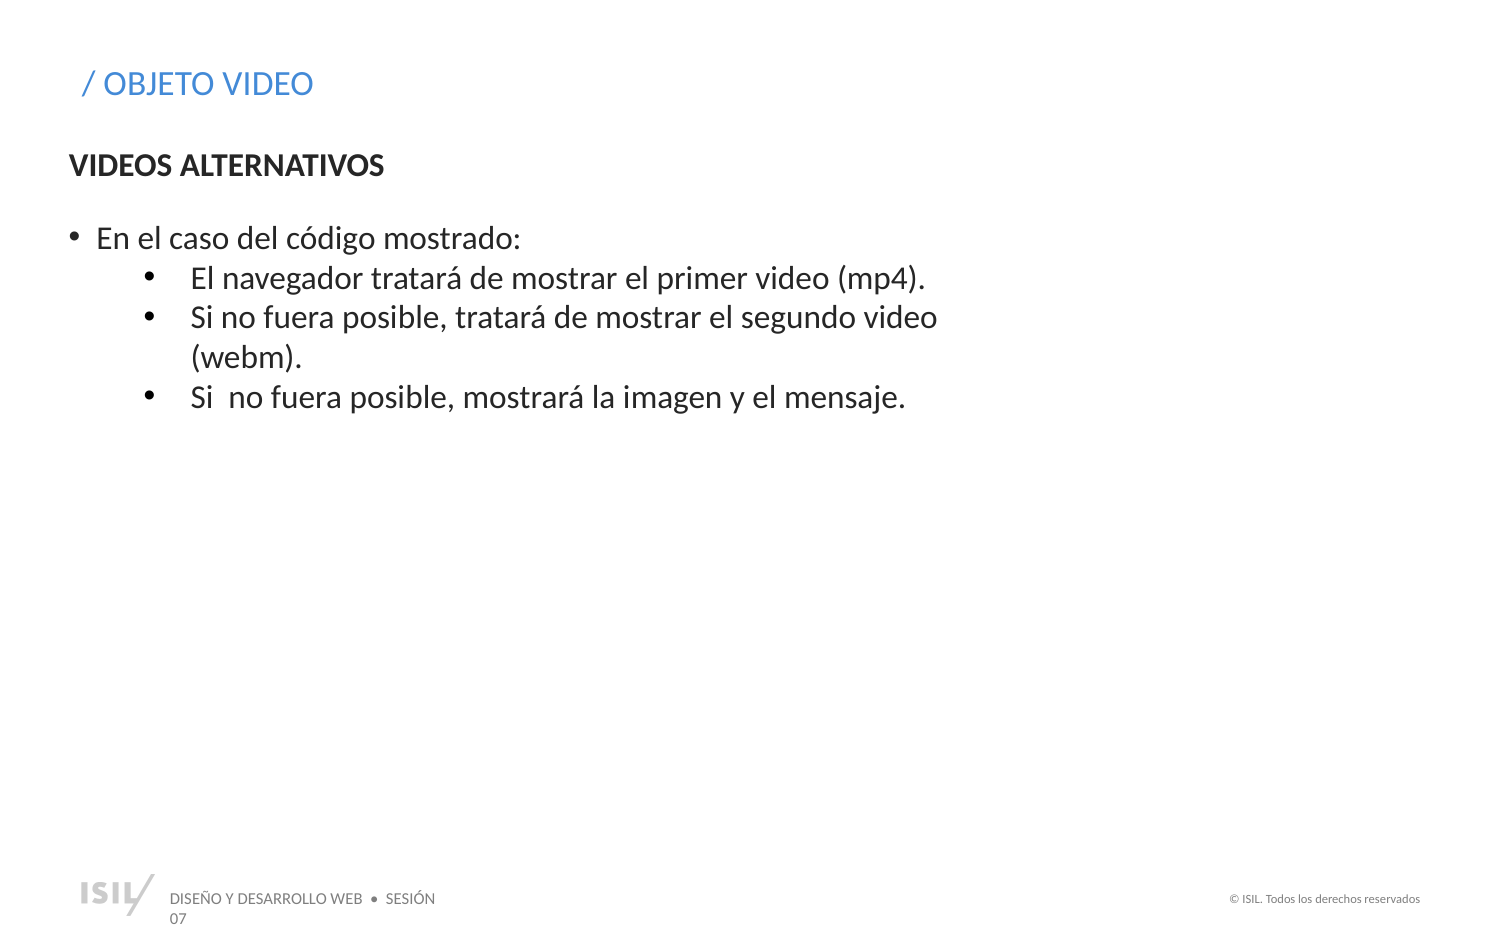

/ OBJETO VIDEO
VIDEOS ALTERNATIVOS
En el caso del código mostrado:
El navegador tratará de mostrar el primer video (mp4).
Si no fuera posible, tratará de mostrar el segundo video (webm).
Si  no fuera posible, mostrará la imagen y el mensaje.